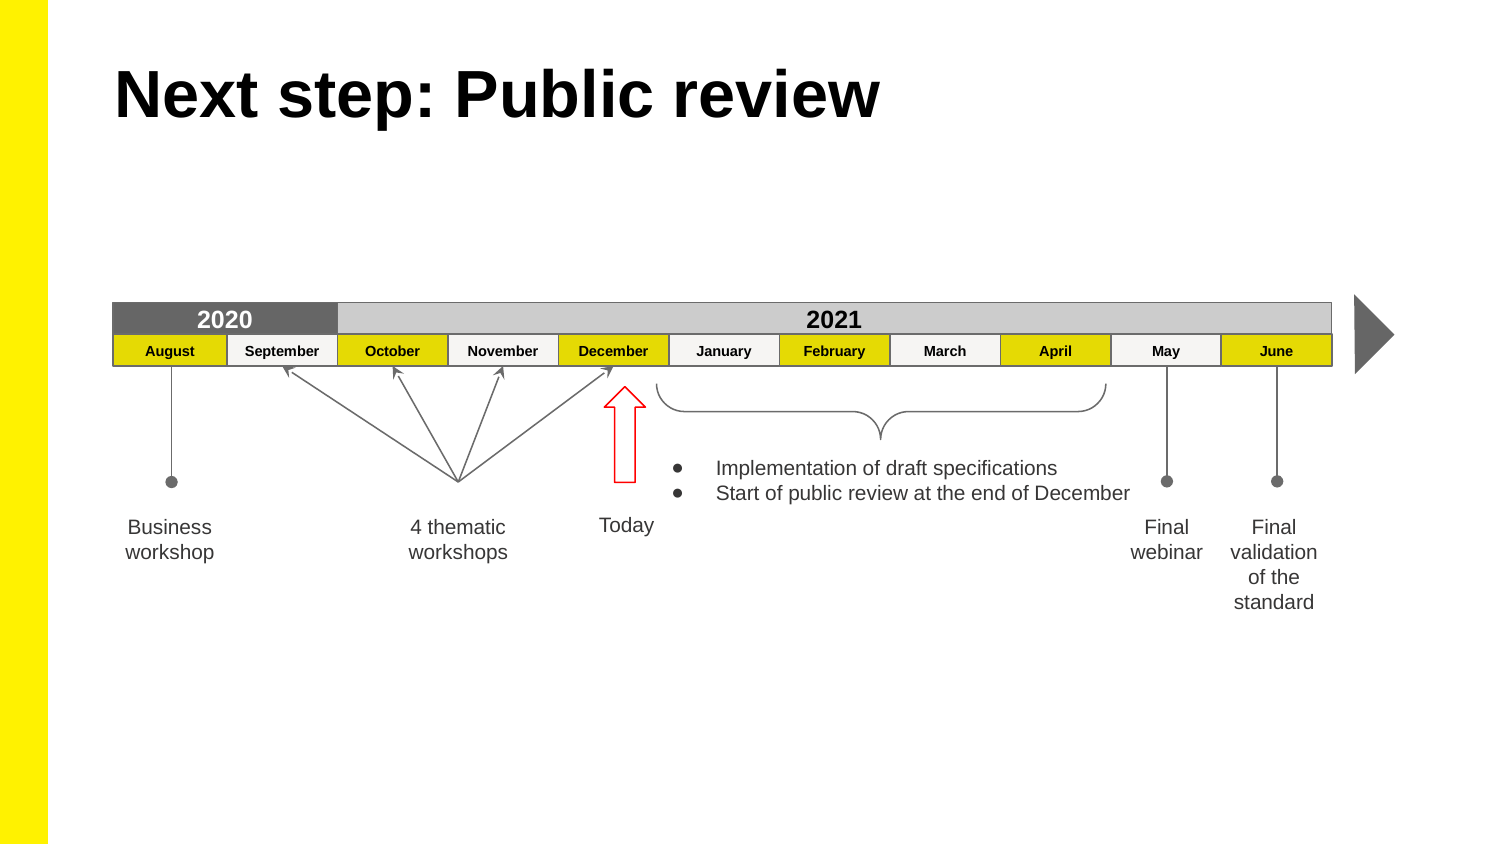

Next step: Public review

2020
2021
August
September
October
November
December
January
February
March
April
May
June

Implementation of draft specifications
Start of public review at the end of December
Business workshop
4 thematic workshops
Final webinar
Final validation of the standard
Today